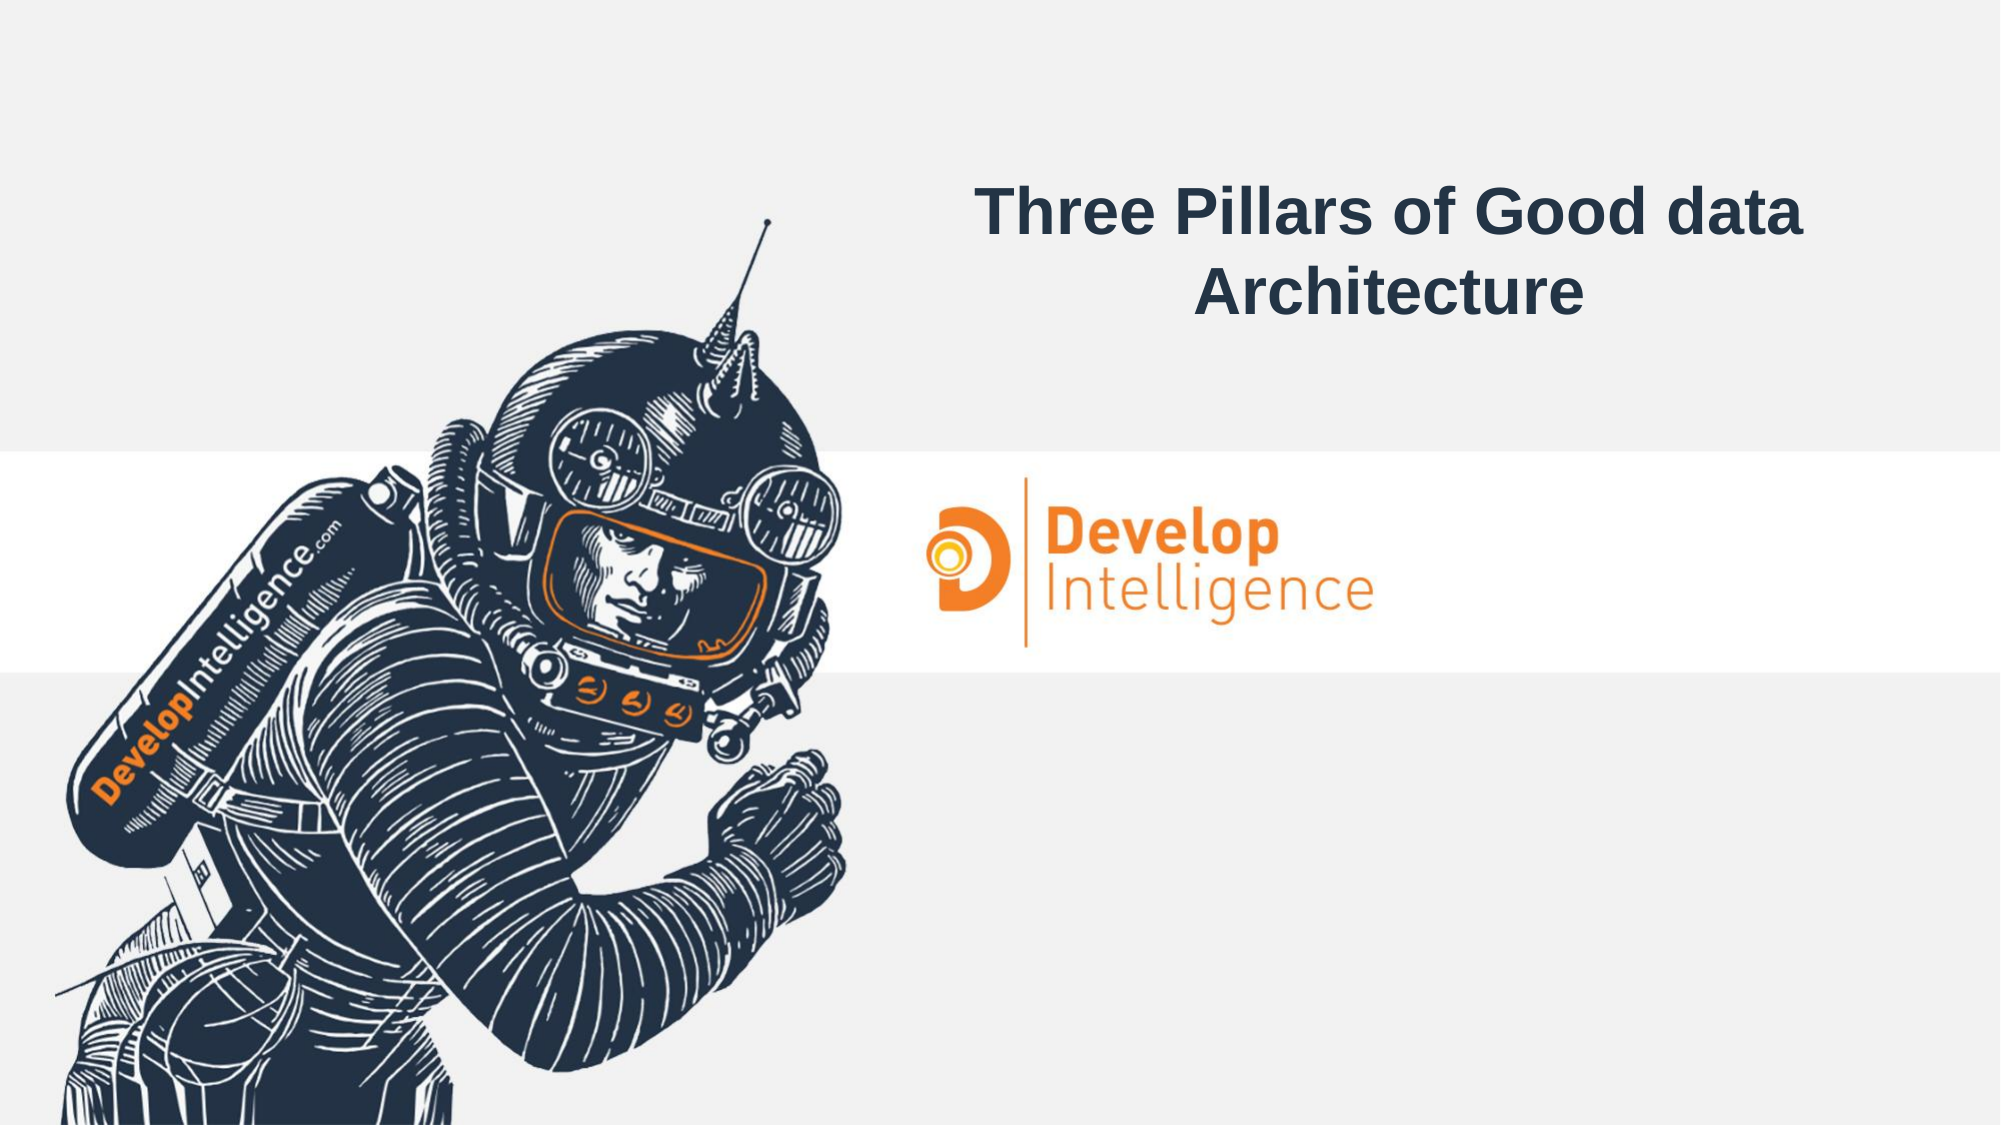

# Three Pillars of Good data Architecture